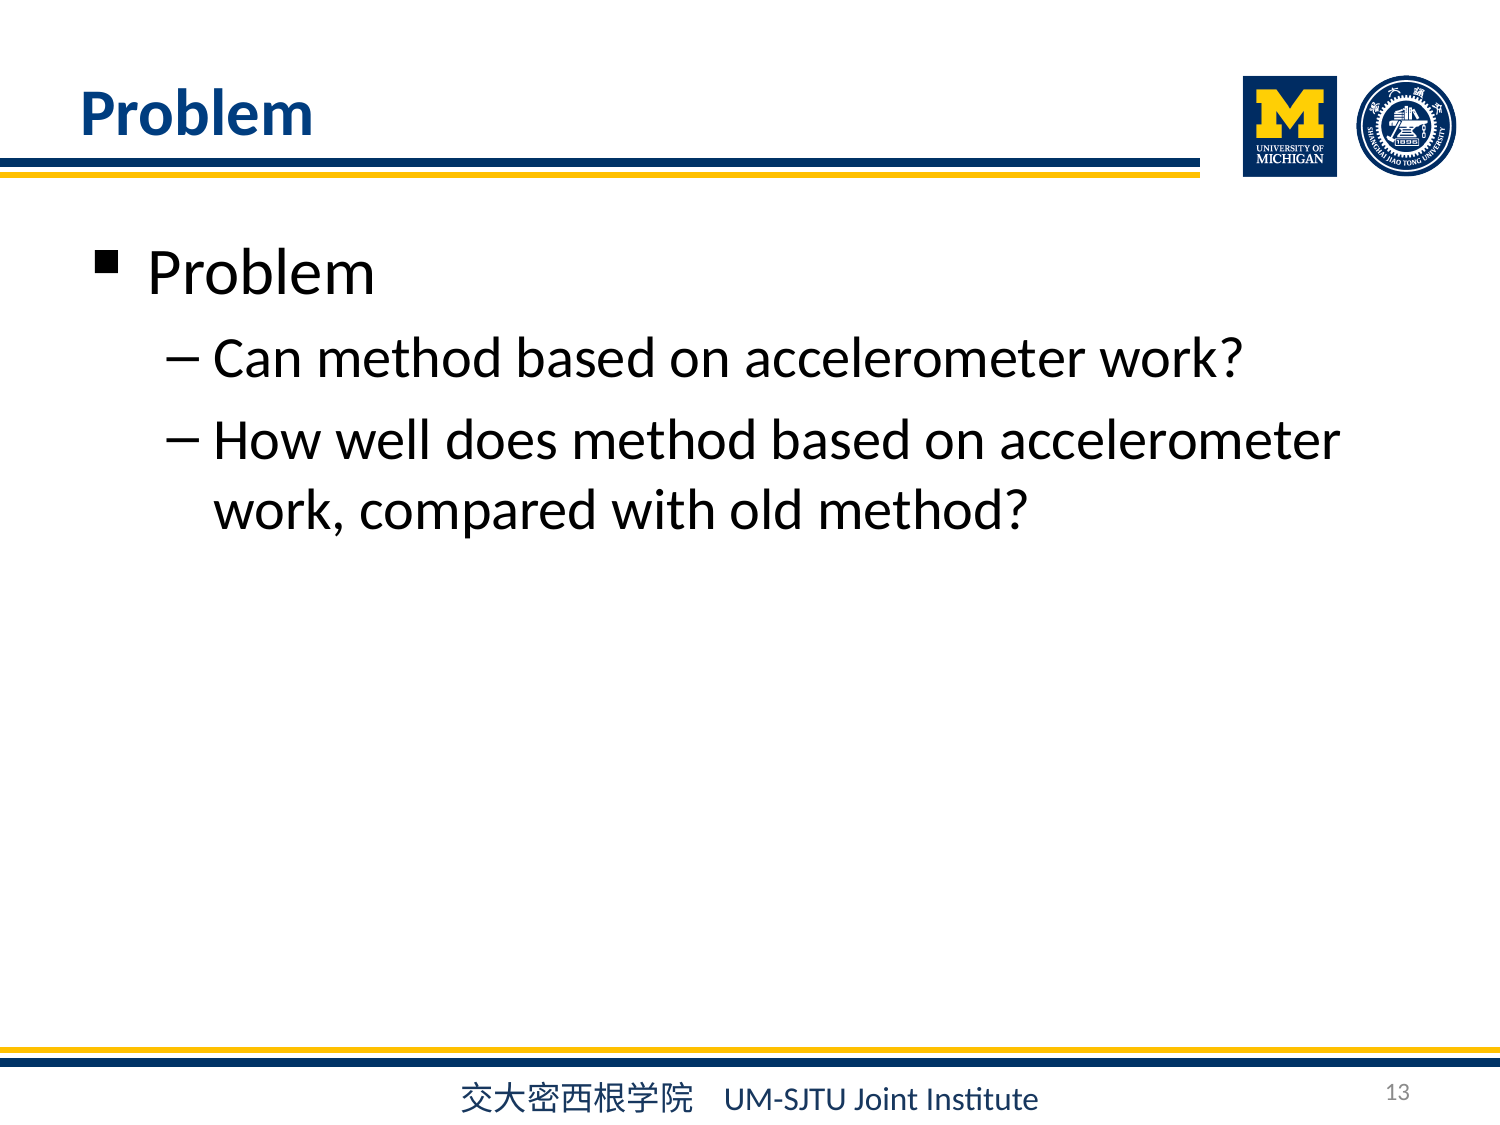

# Problem
Problem
Can method based on accelerometer work?
How well does method based on accelerometer work, compared with old method?
13